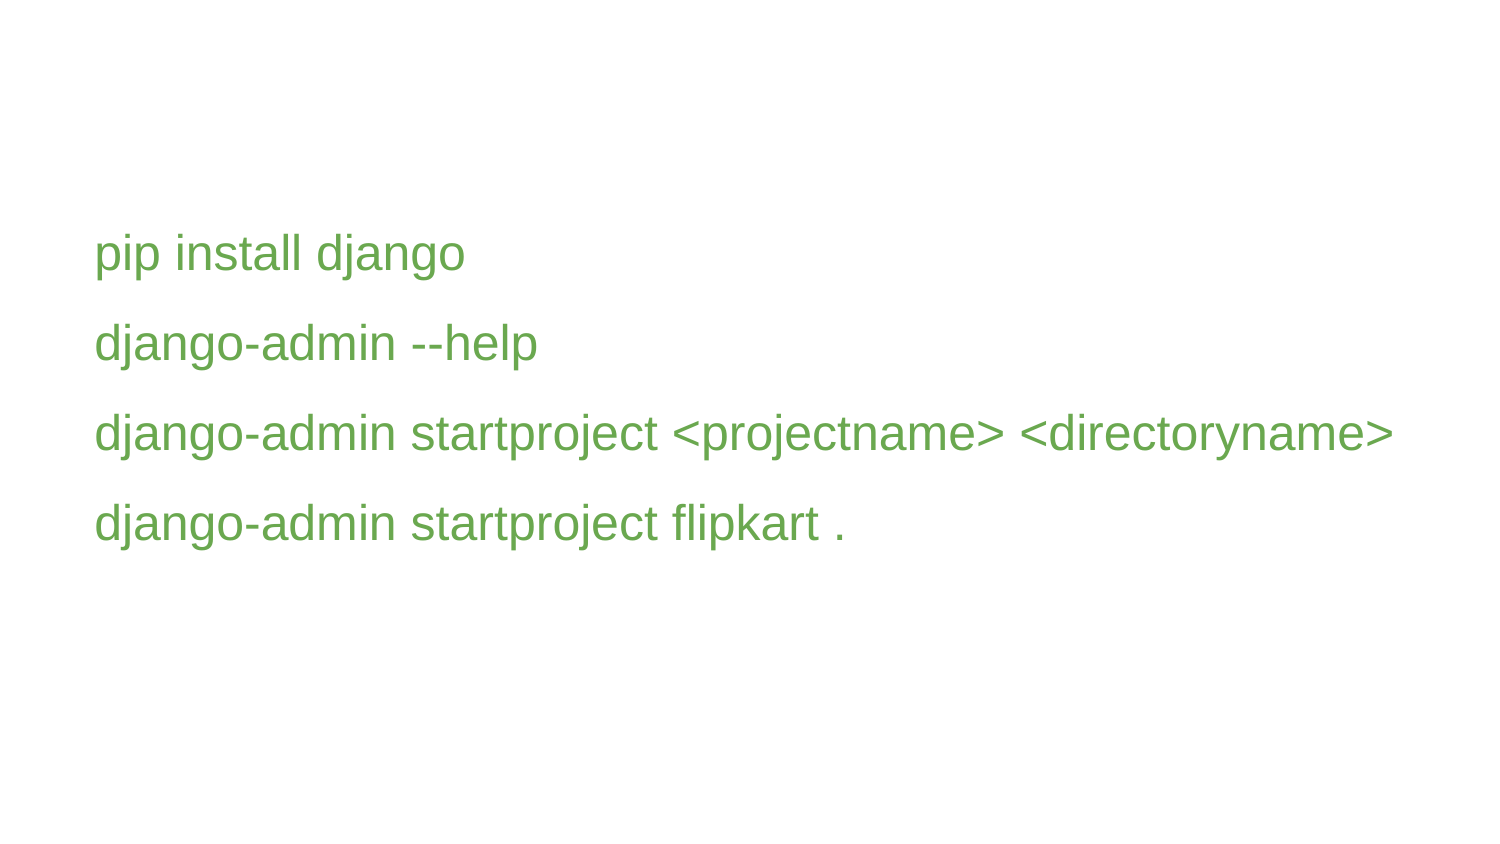

pip install django
django-admin --help
django-admin startproject <projectname> <directoryname>
django-admin startproject flipkart .